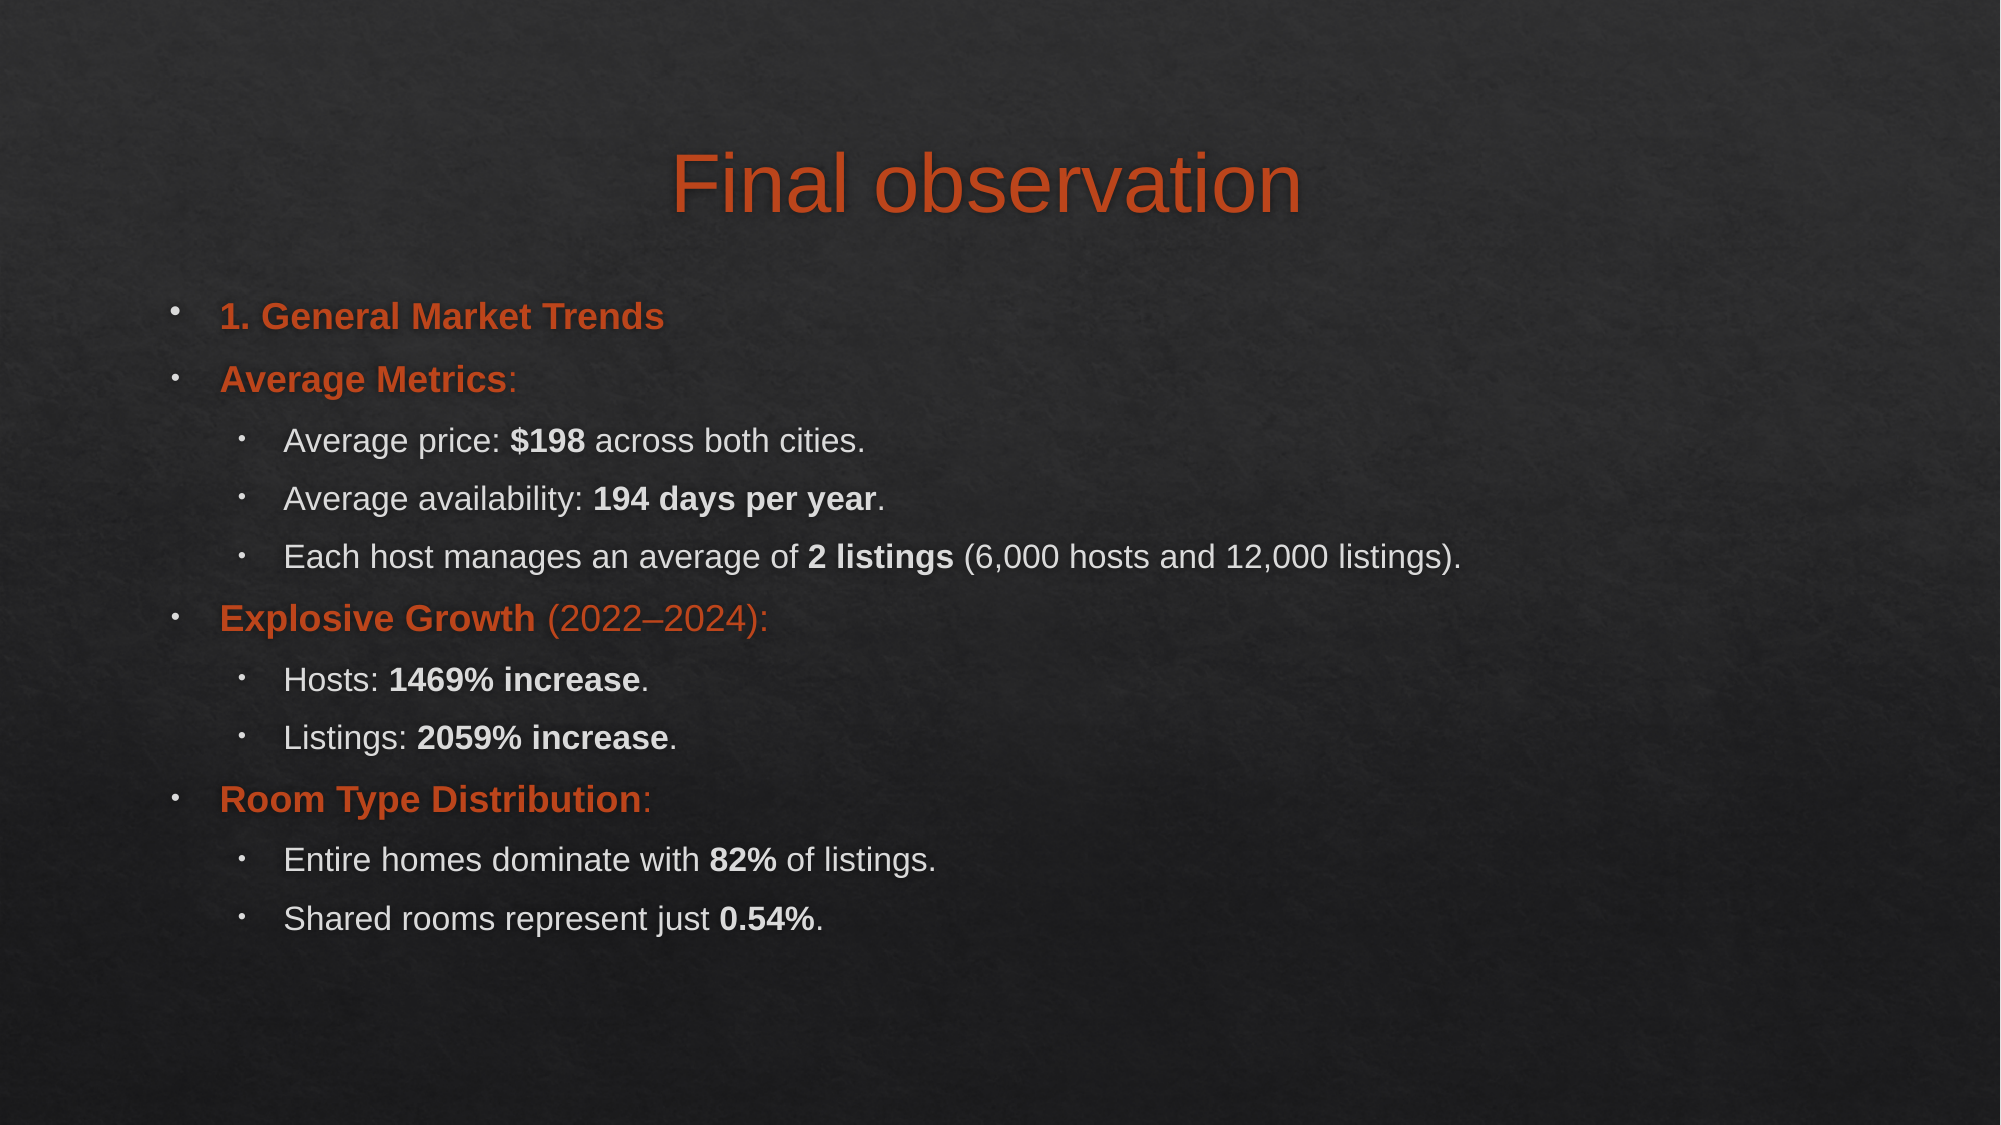

# Final observation
1. General Market Trends
Average Metrics:
Average price: $198 across both cities.
Average availability: 194 days per year.
Each host manages an average of 2 listings (6,000 hosts and 12,000 listings).
Explosive Growth (2022–2024):
Hosts: 1469% increase.
Listings: 2059% increase.
Room Type Distribution:
Entire homes dominate with 82% of listings.
Shared rooms represent just 0.54%.